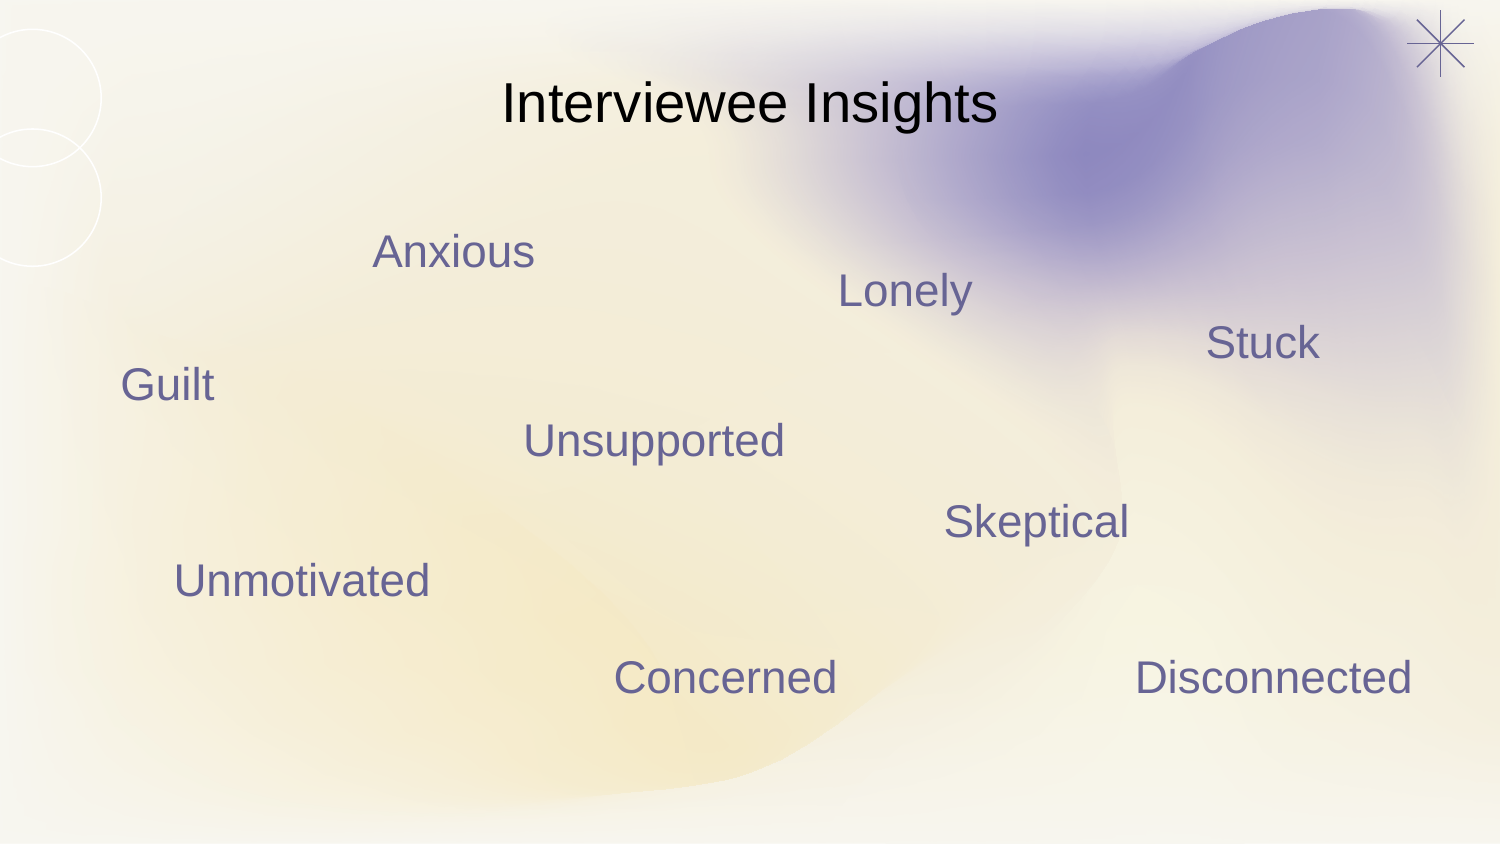

Interviewee Insights
Anxious
Lonely
Stuck
Guilt
Unsupported
Skeptical
Unmotivated
Concerned
Disconnected